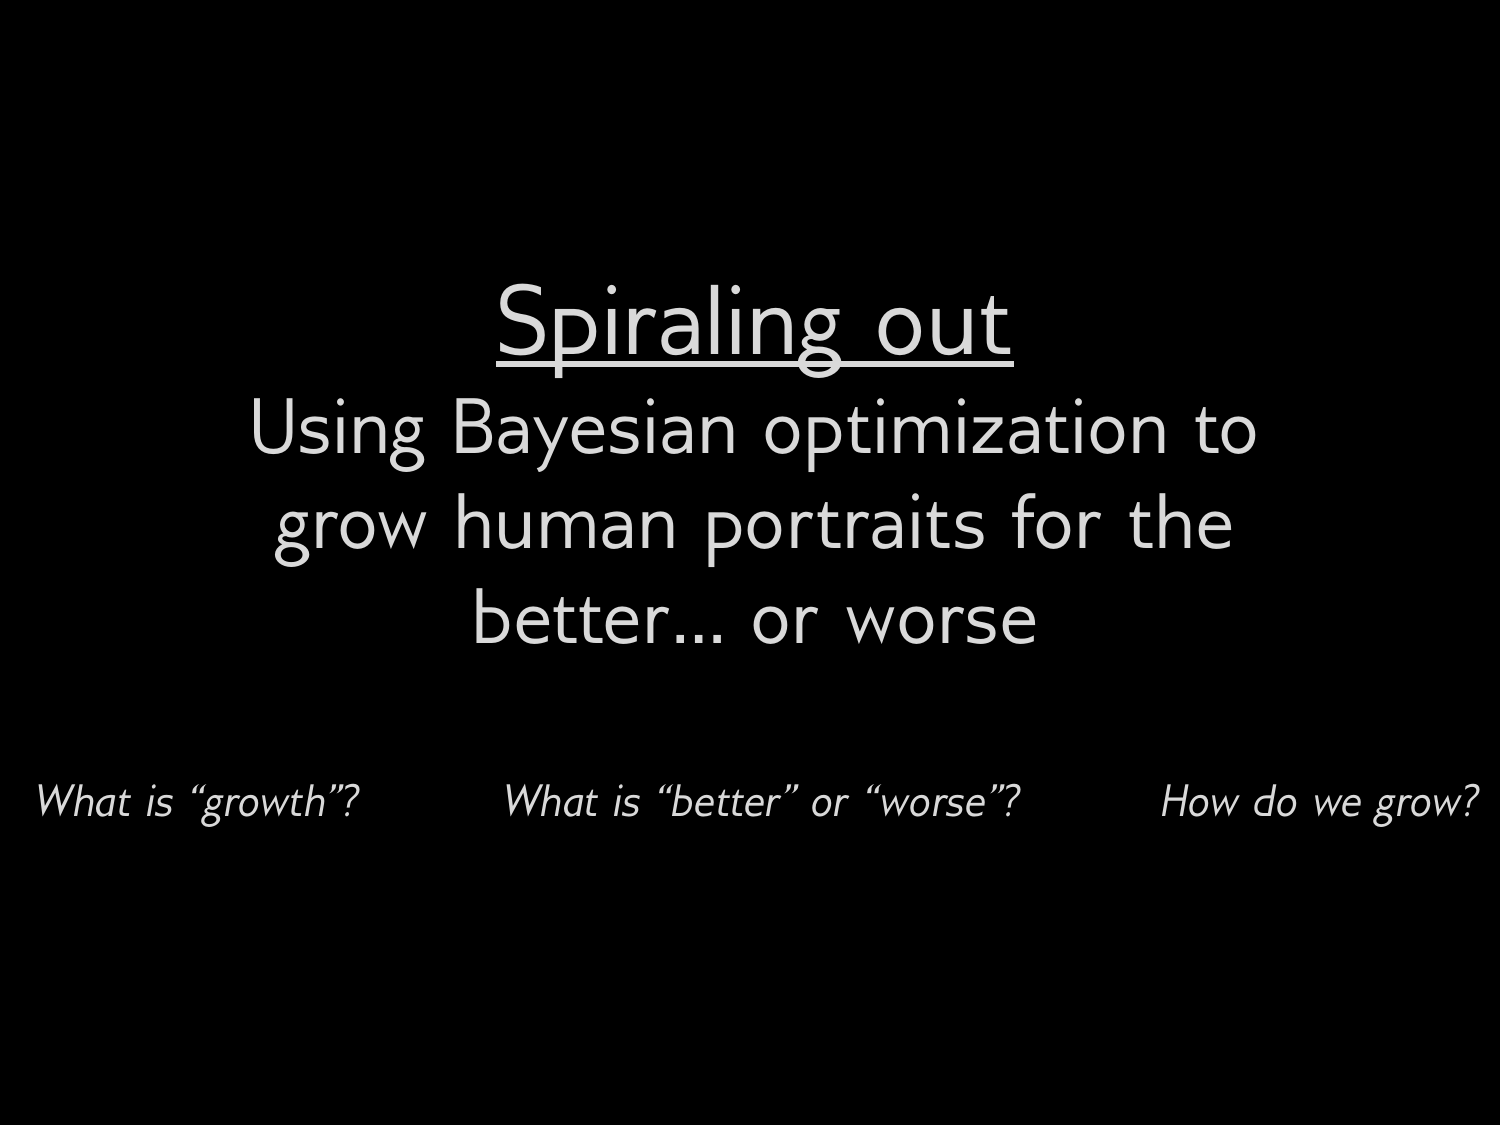

Spiraling out
Using Bayesian optimization to grow human portraits for the better… or worse
What is “growth”?
What is “better” or “worse”?
How do we grow?